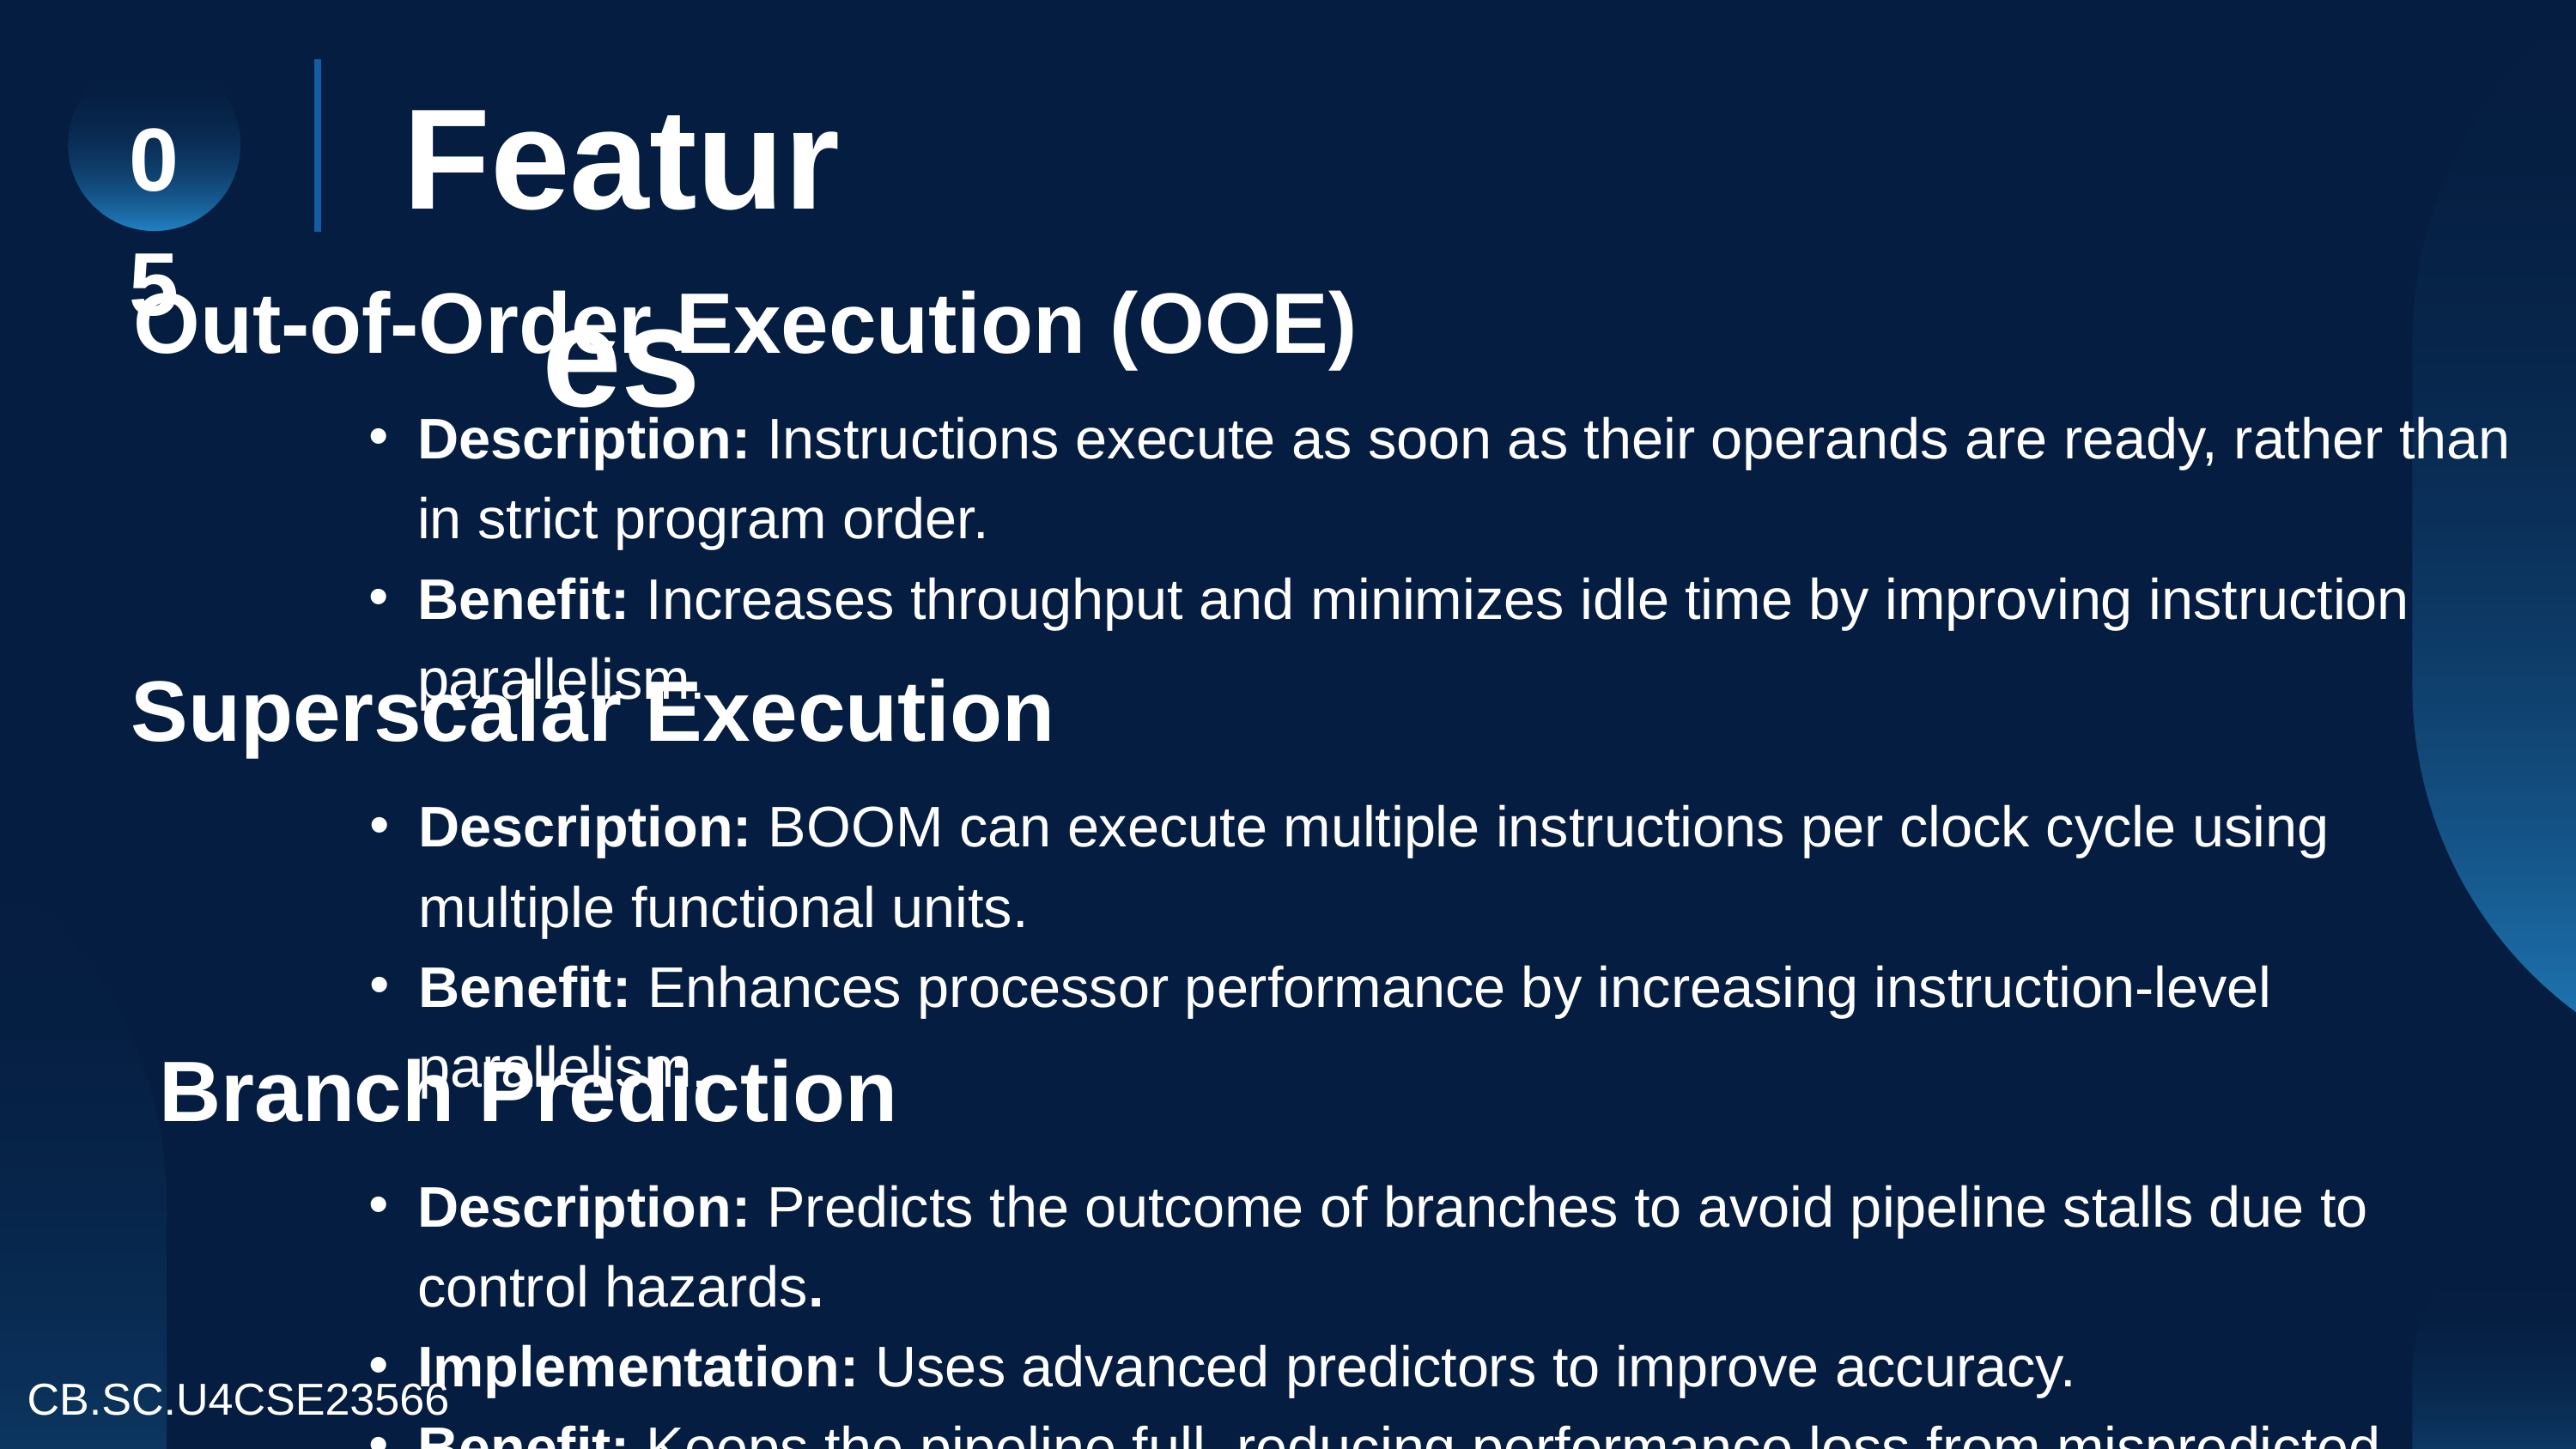

Features

05

Out-of-Order Execution (OOE)
Description: Instructions execute as soon as their operands are ready, rather than in strict program order.
Benefit: Increases throughput and minimizes idle time by improving instruction parallelism.

Superscalar Execution
Description: BOOM can execute multiple instructions per clock cycle using multiple functional units.
Benefit: Enhances processor performance by increasing instruction-level parallelism.

Branch Prediction
Description: Predicts the outcome of branches to avoid pipeline stalls due to control hazards.
Implementation: Uses advanced predictors to improve accuracy.
Benefit: Keeps the pipeline full, reducing performance loss from mispredicted branches.

CB.SC.U4CSE23566